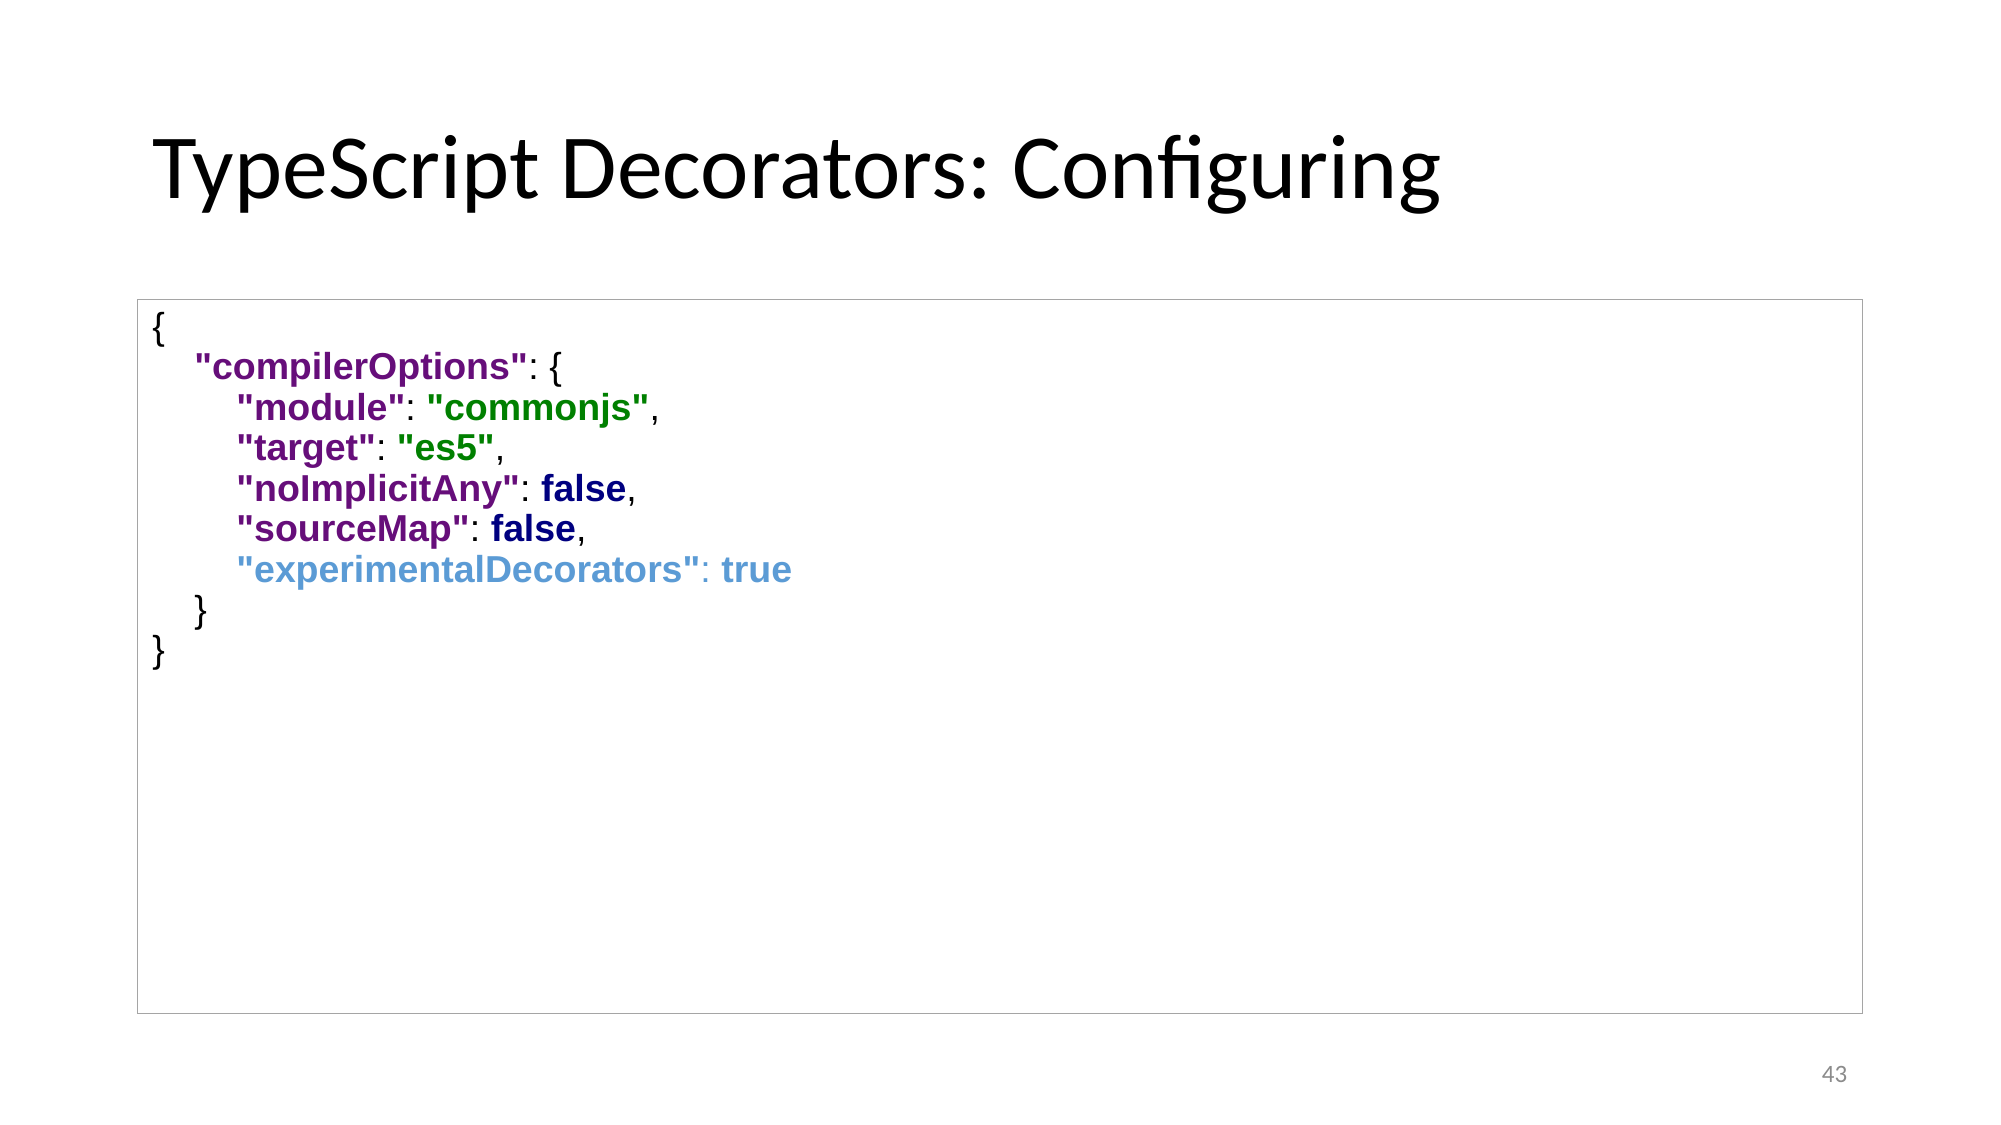

# TypeScript Decorators: Configuring
{
    "compilerOptions": {
        "module": "commonjs",
        "target": "es5",
        "noImplicitAny": false,
        "sourceMap": false,
        "experimentalDecorators": true
    }
}
43